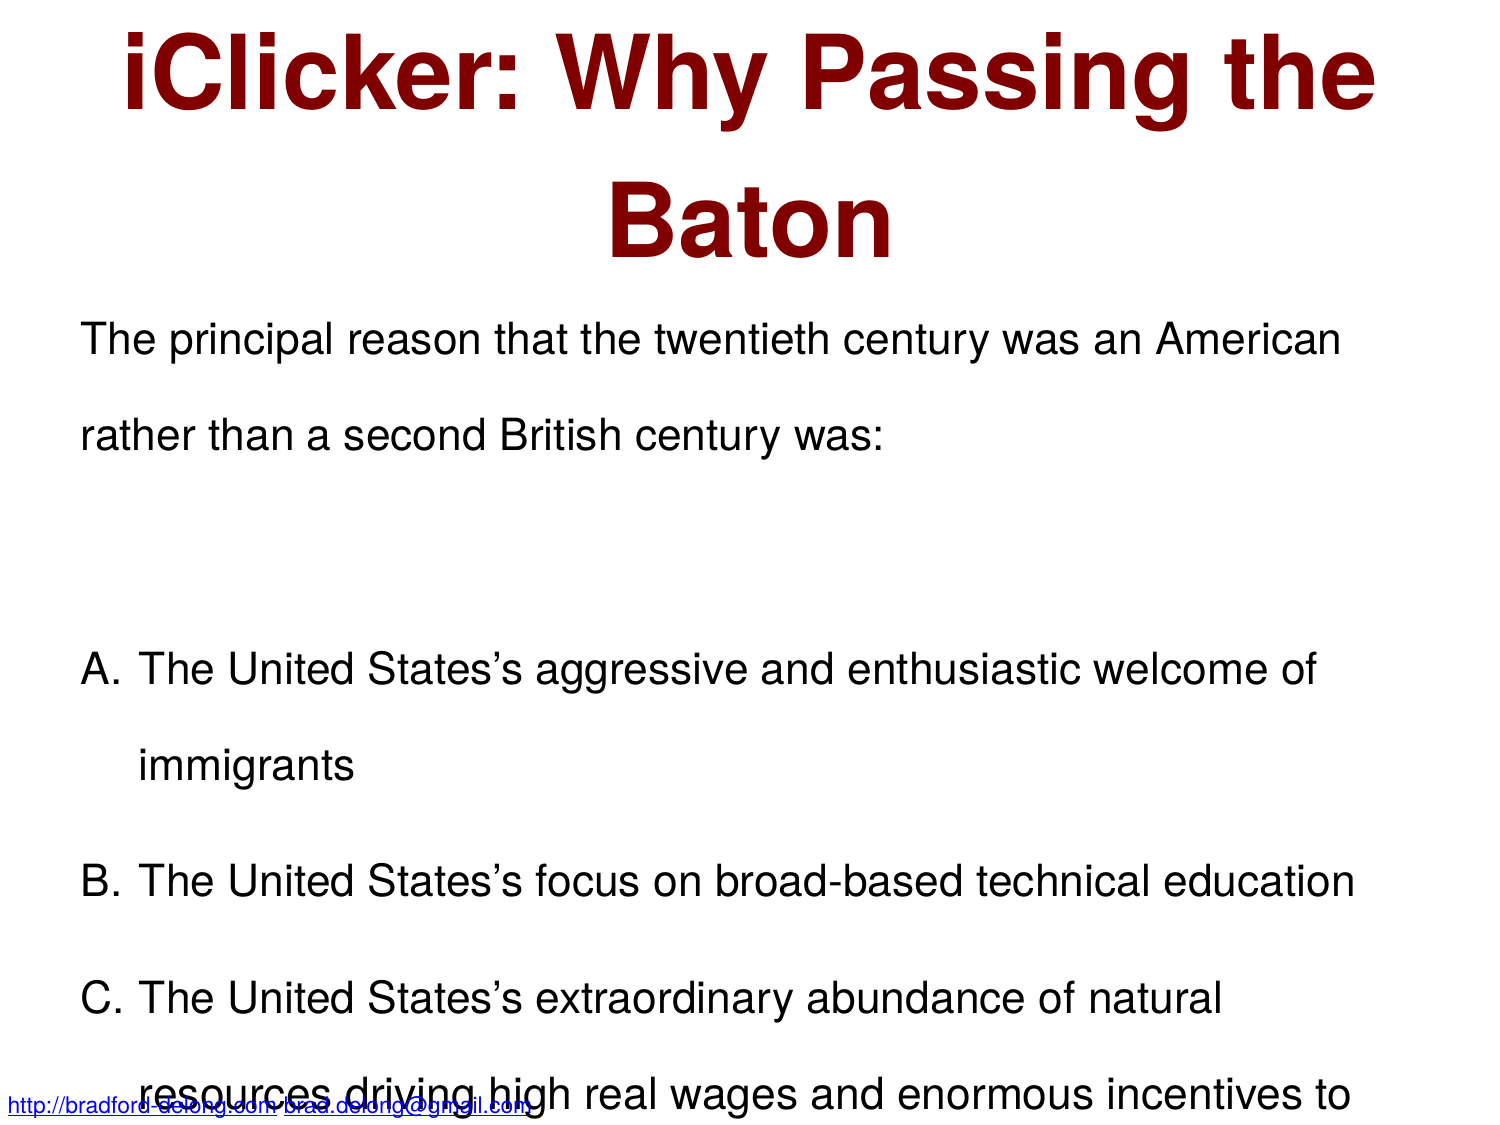

iClicker: Why Passing the Baton
The principal reason that the twentieth century was an American rather than a second British century was:

The United States’s aggressive and enthusiastic welcome of immigrants
The United States’s focus on broad-based technical education
The United States’s extraordinary abundance of natural resources driving high real wages and enormous incentives to build machines to manipulate matter
A U.S. government that took industrial development as a key policy goal, rather than being comfortable with laissez-faire
None of the above/not enough information
http://bradford-delong.com brad.delong@gmail.com